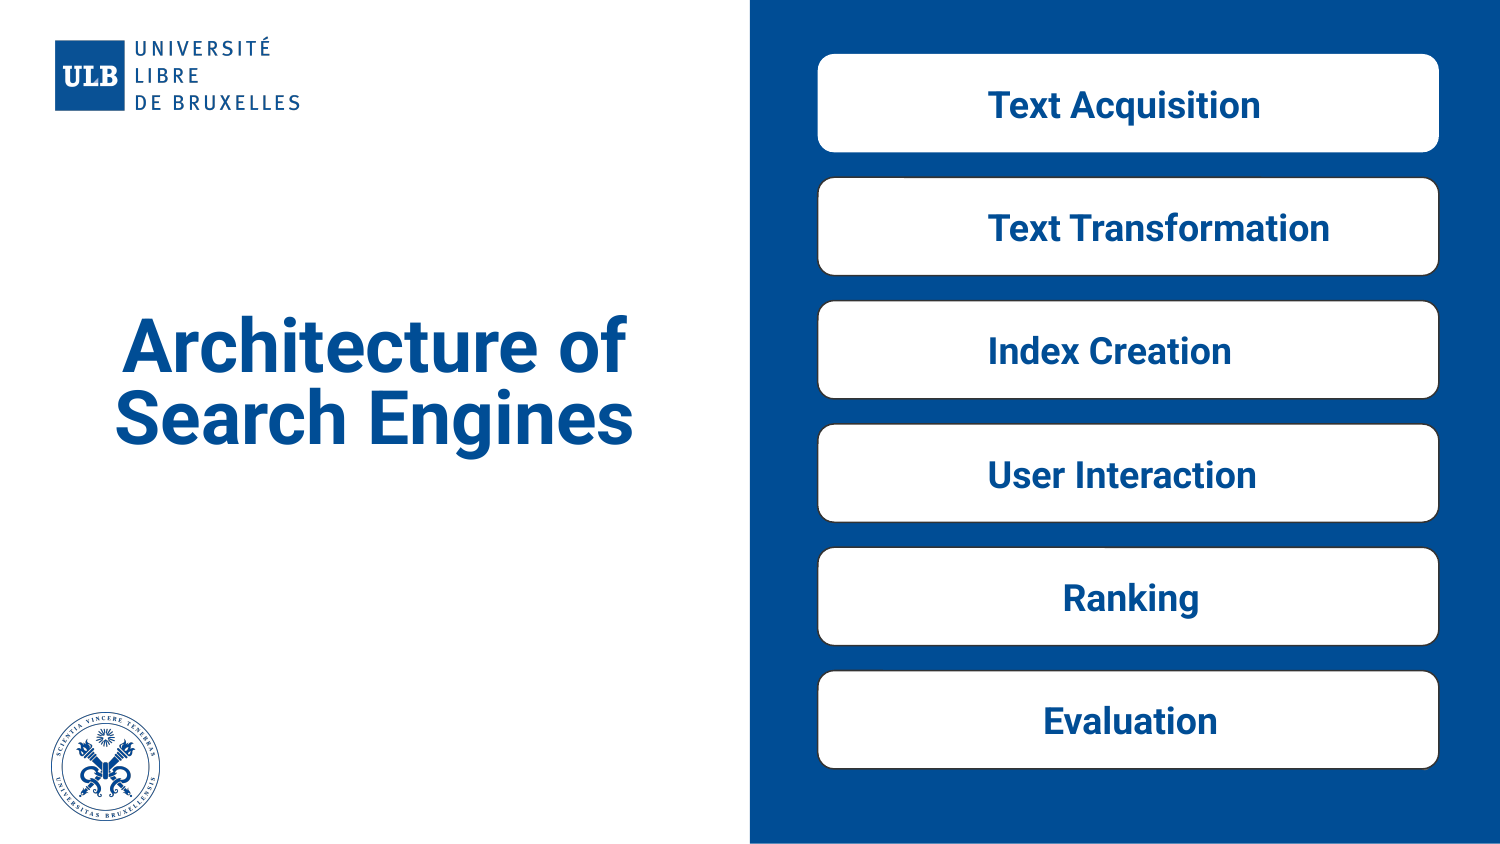

Text Acquisition
Text Transformation
# Architecture of Search Engines
Index Creation
User Interaction
Ranking
      Evaluation